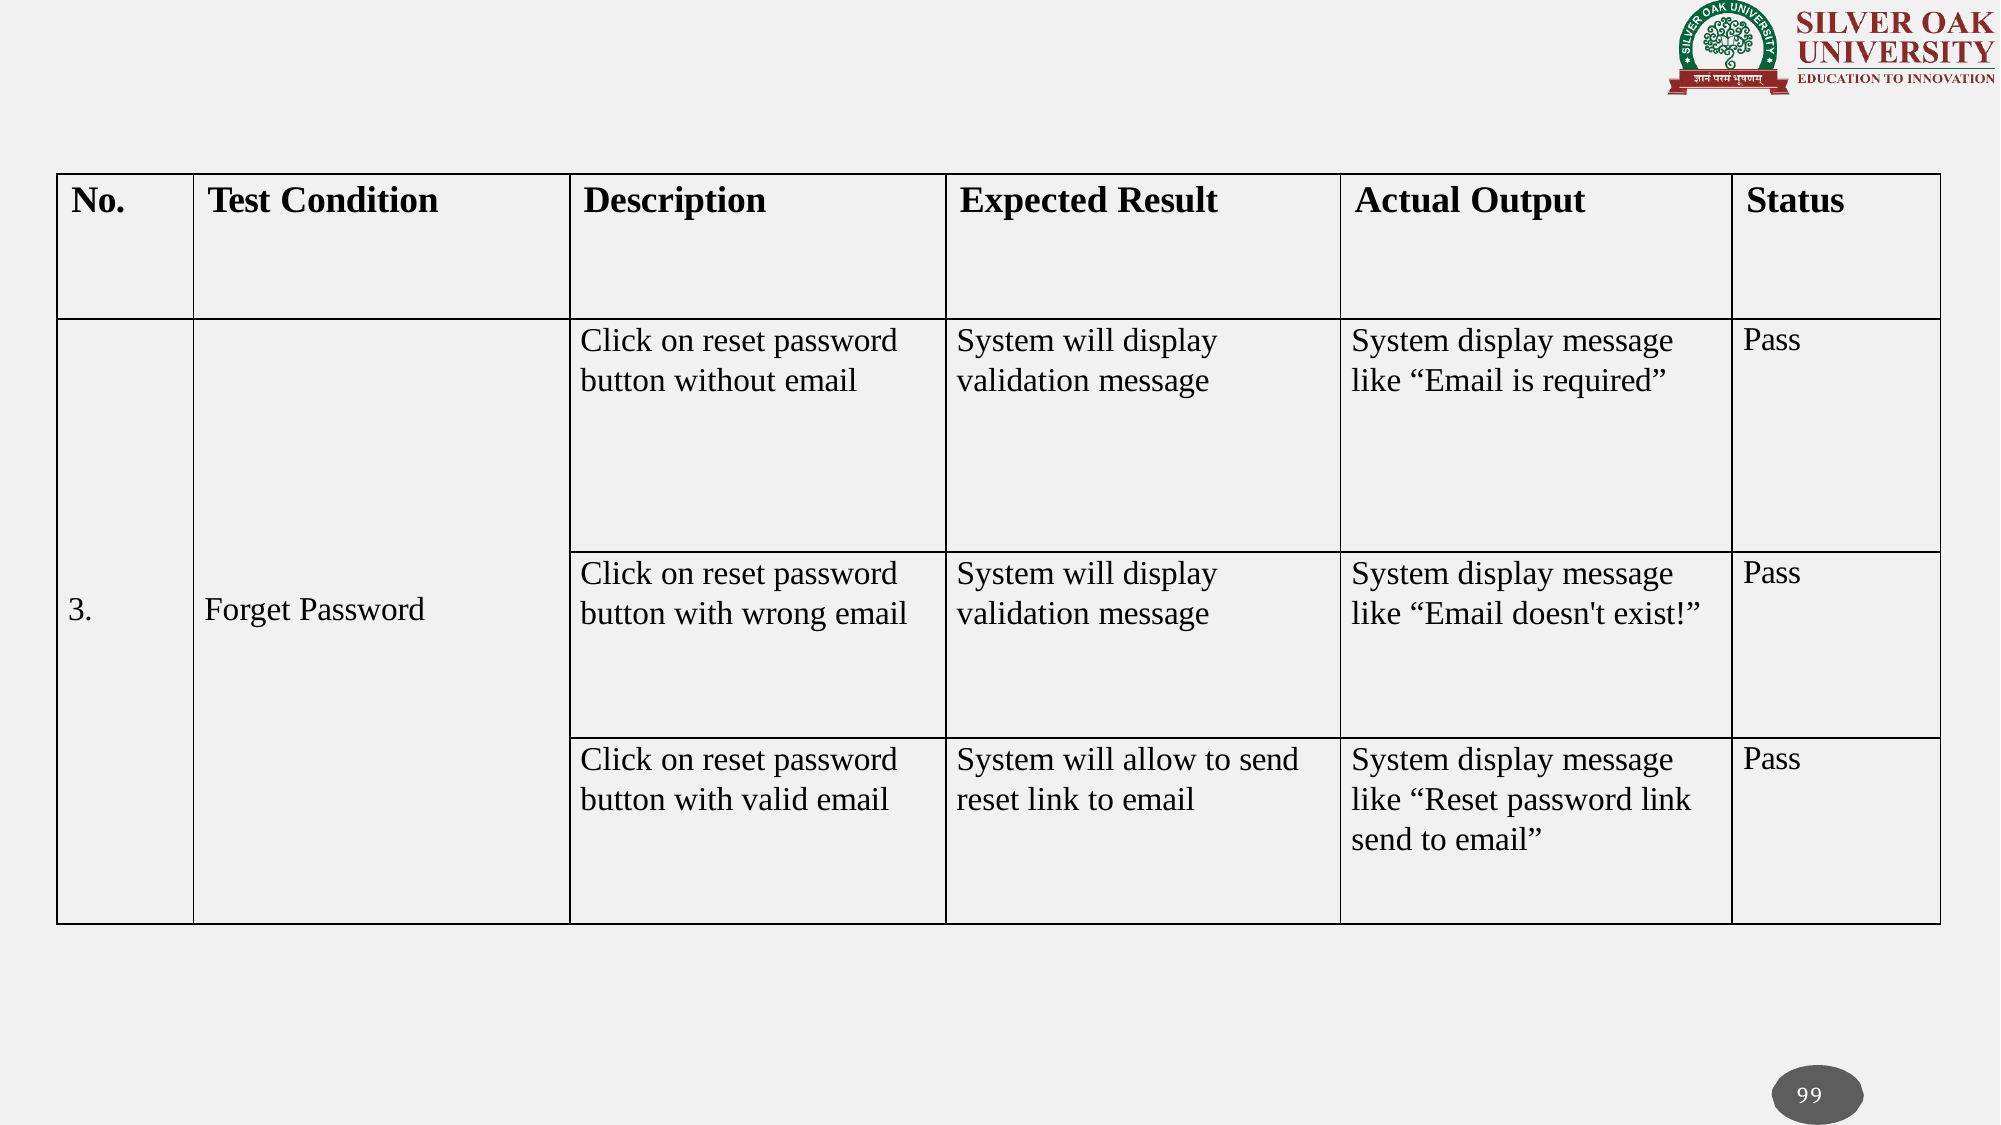

| No. | Test Condition | Description | Expected Result | Actual Output | Status |
| --- | --- | --- | --- | --- | --- |
| 3. | Forget Password | Click on reset password button without email | System will display validation message | System display message like “Email is required” | Pass |
|  |  | Click on reset password button with wrong email | System will display validation message | System display message like “Email doesn't exist!” | Pass |
|  |  | Click on reset password button with valid email | System will allow to send reset link to email | System display message like “Reset password link send to email” | Pass |

99